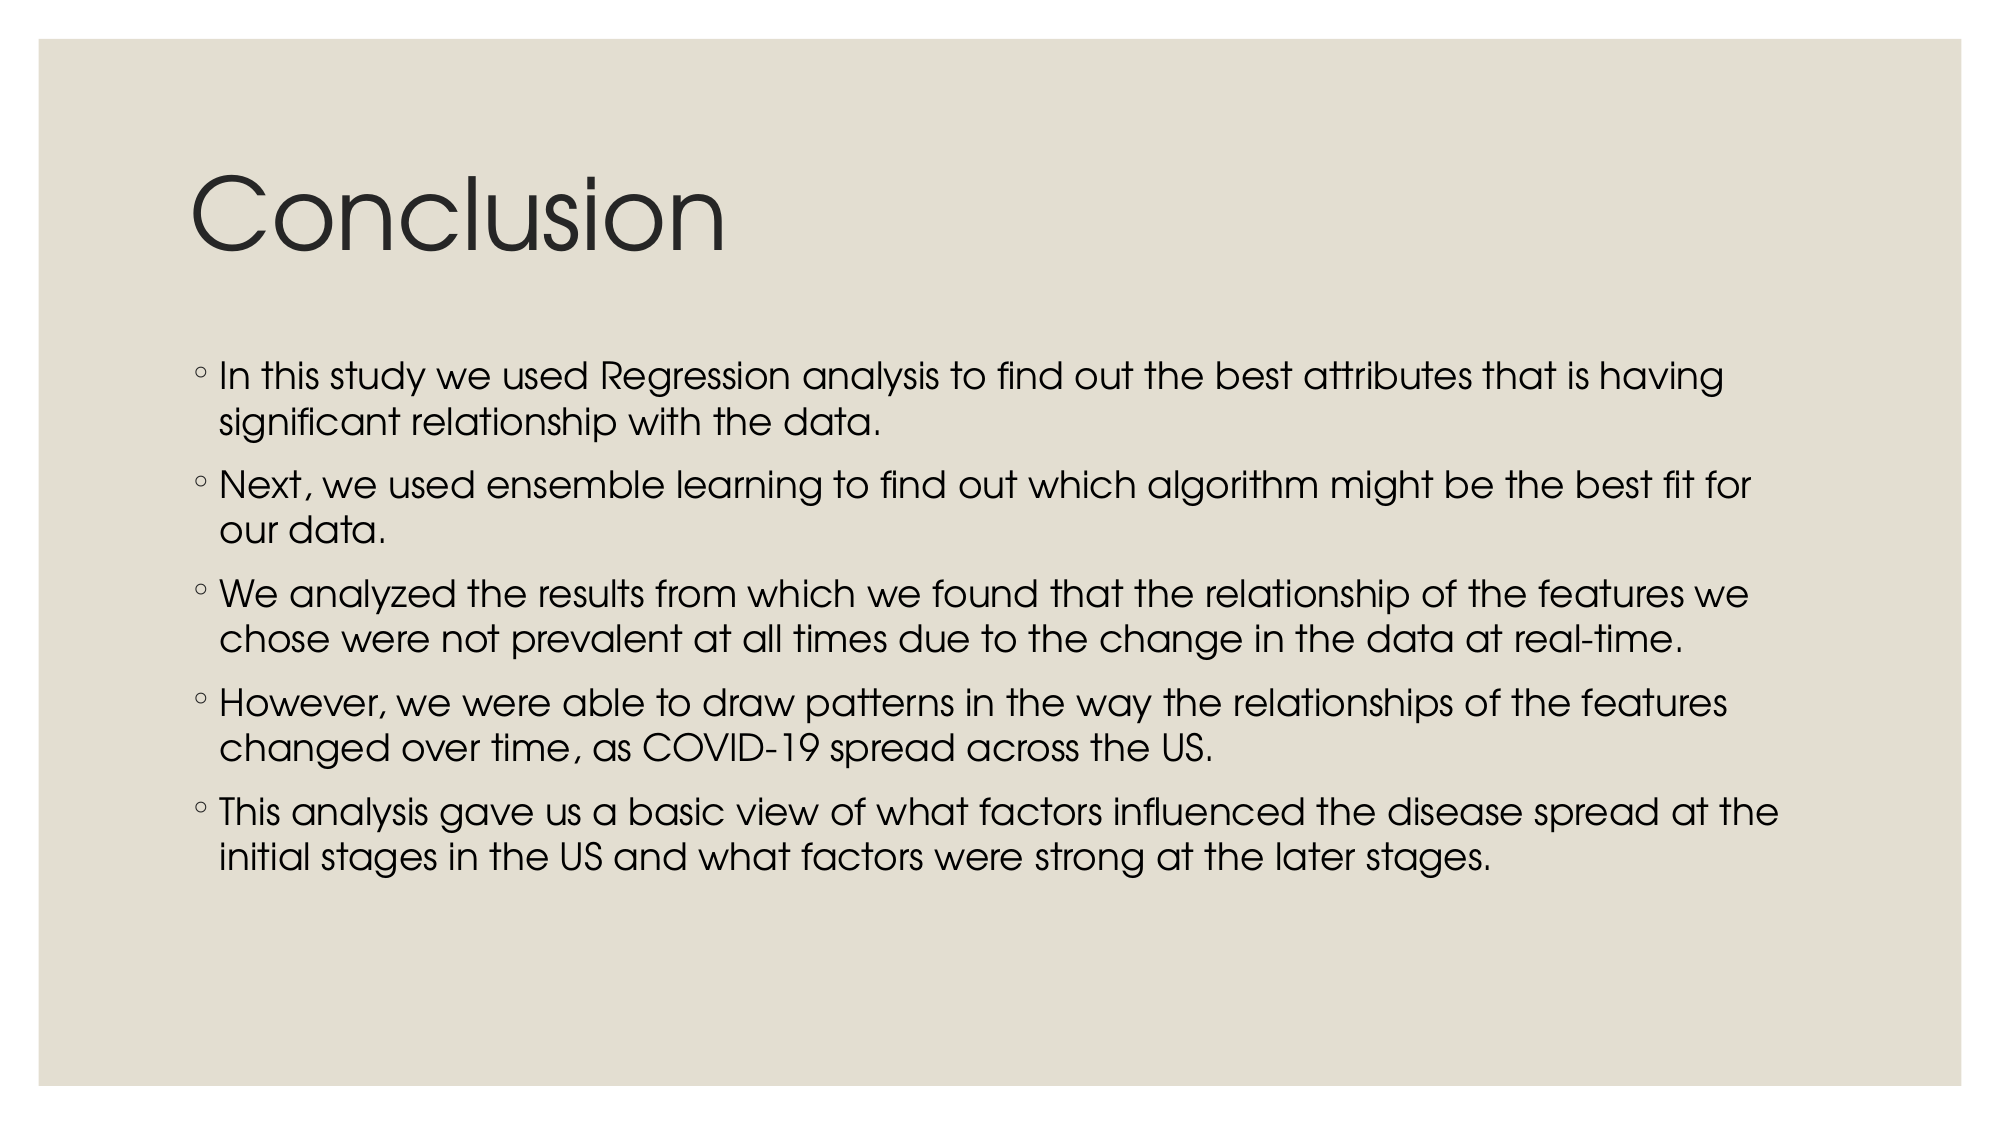

# Conclusion
In this study we used Regression analysis to find out the best attributes that is having significant relationship with the data.
Next, we used ensemble learning to find out which algorithm might be the best fit for our data.
We analyzed the results from which we found that the relationship of the features we chose were not prevalent at all times due to the change in the data at real-time.
However, we were able to draw patterns in the way the relationships of the features changed over time, as COVID-19 spread across the US.
This analysis gave us a basic view of what factors influenced the disease spread at the initial stages in the US and what factors were strong at the later stages.